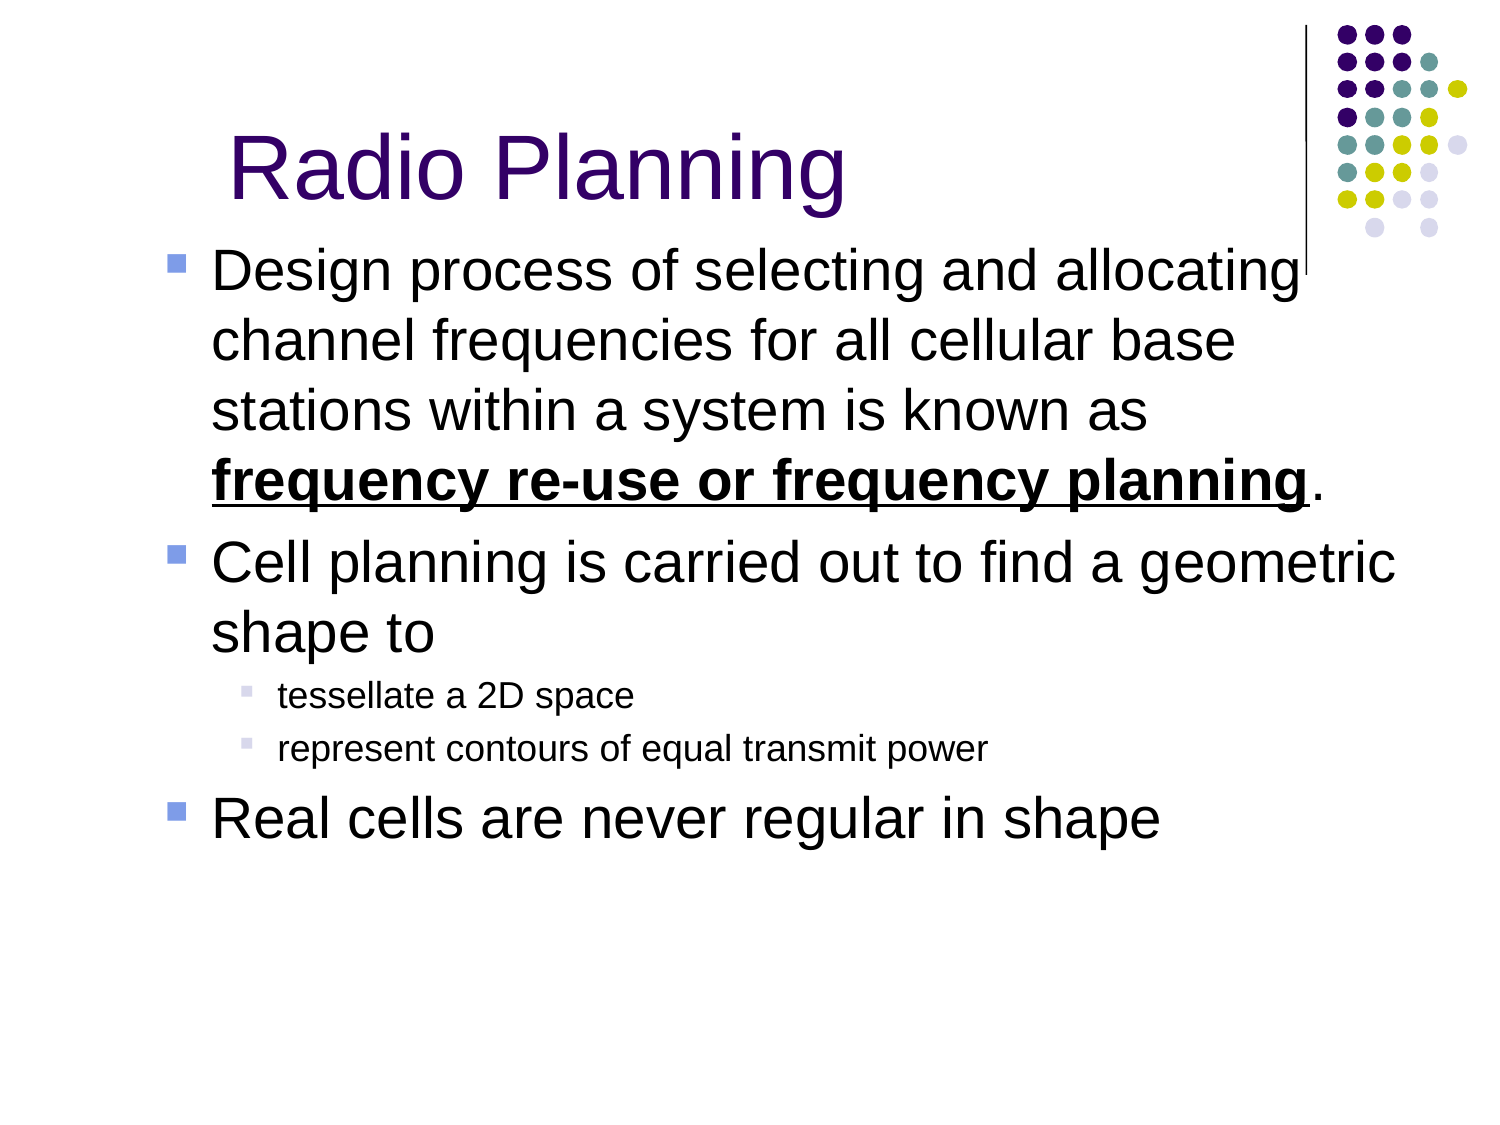

Radio Planning
Design process of selecting and allocating channel frequencies for all cellular base stations within a system is known as frequency re-use or frequency planning.
Cell planning is carried out to find a geometric shape to
tessellate a 2D space
represent contours of equal transmit power
Real cells are never regular in shape